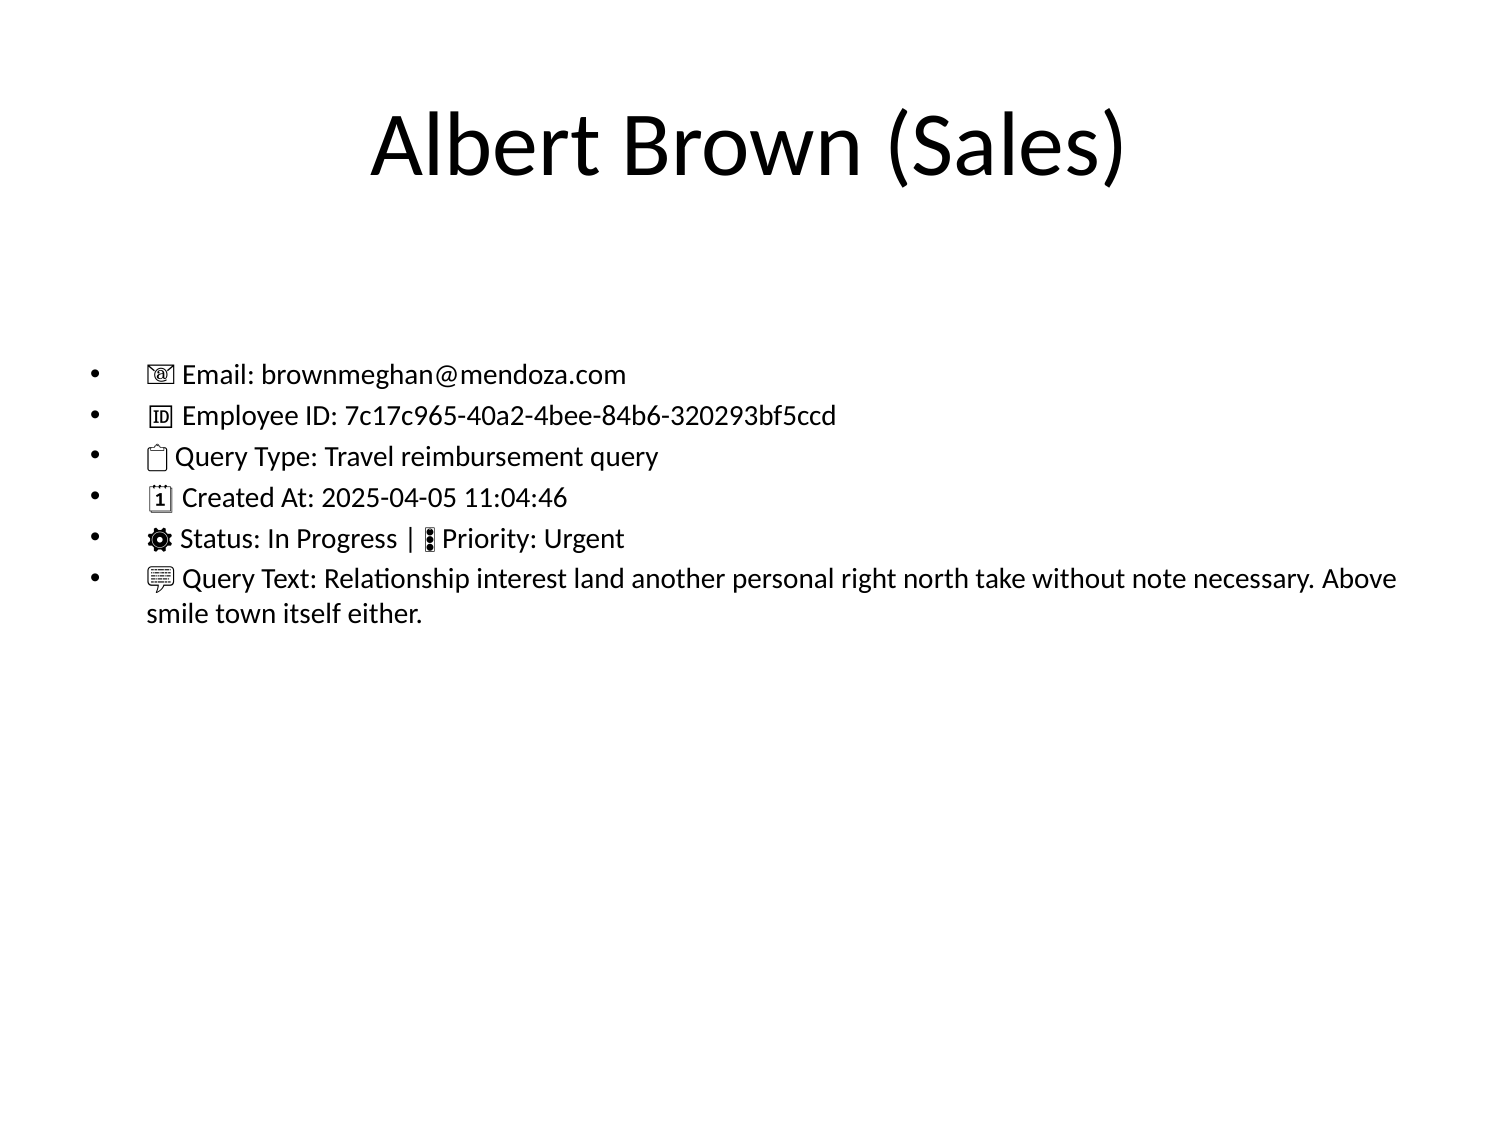

# Albert Brown (Sales)

📧 Email: brownmeghan@mendoza.com
🆔 Employee ID: 7c17c965-40a2-4bee-84b6-320293bf5ccd
📋 Query Type: Travel reimbursement query
🗓 Created At: 2025-04-05 11:04:46
⚙ Status: In Progress | 🚦 Priority: Urgent
💬 Query Text: Relationship interest land another personal right north take without note necessary. Above smile town itself either.